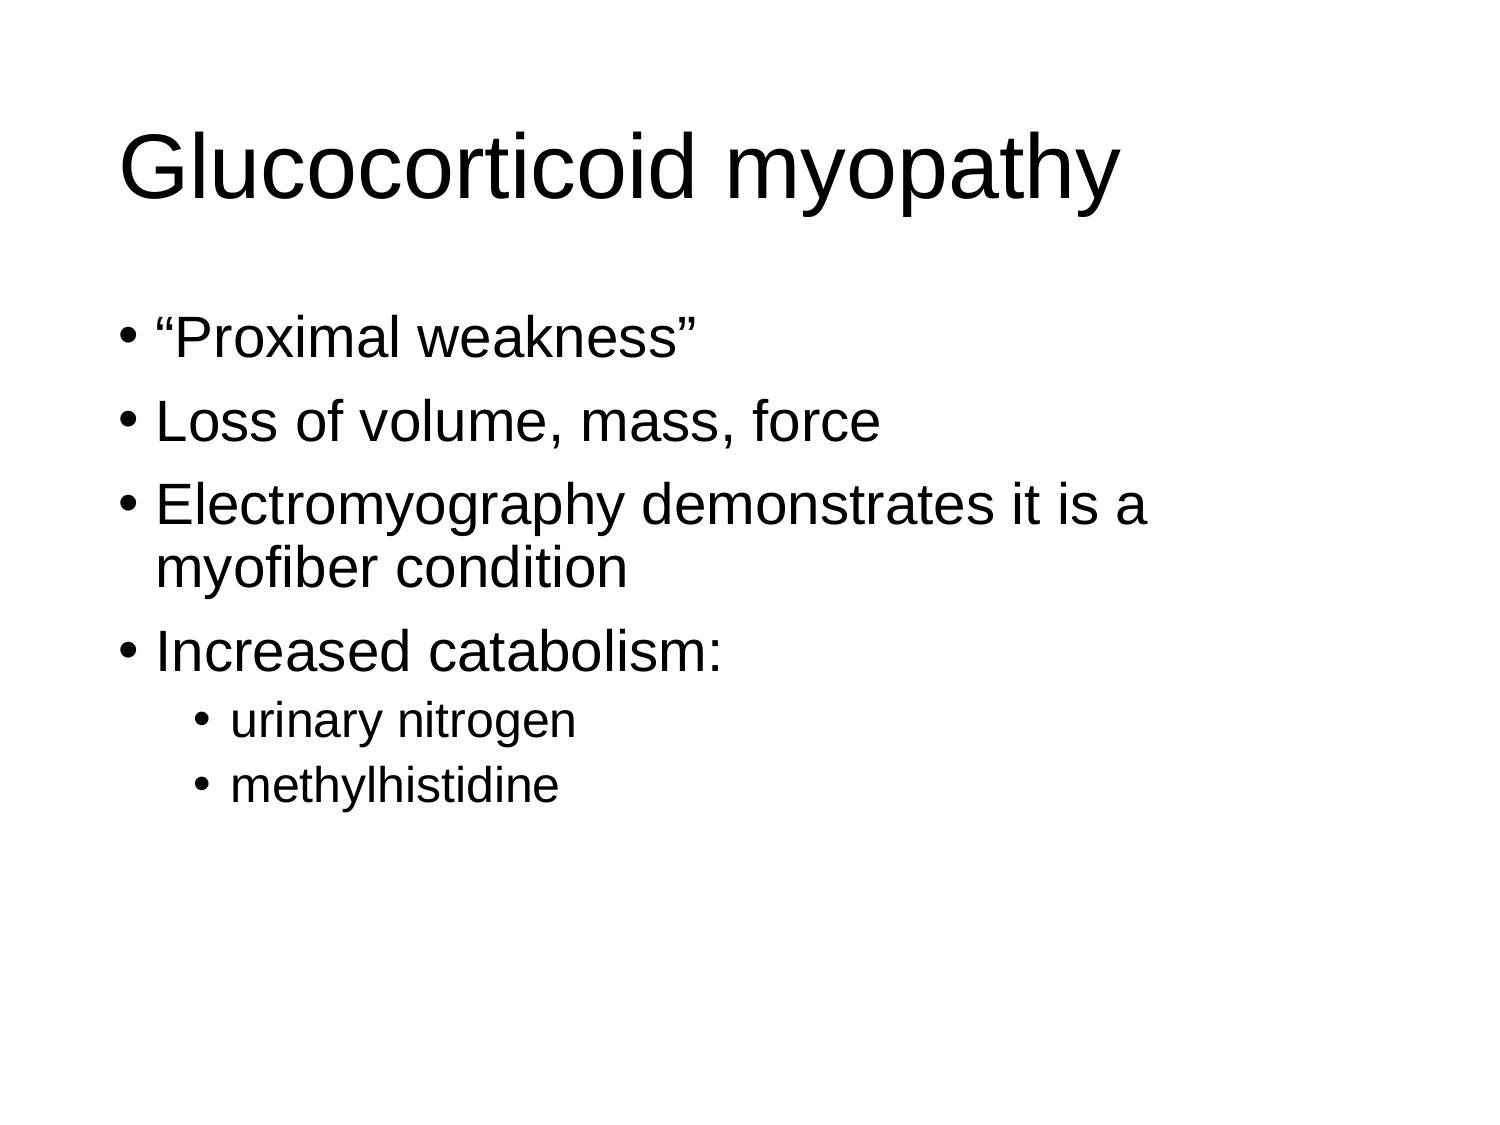

# Glucocorticoid myopathy
“Proximal weakness”
Loss of volume, mass, force
Electromyography demonstrates it is a myofiber condition
Increased catabolism:
urinary nitrogen
methylhistidine